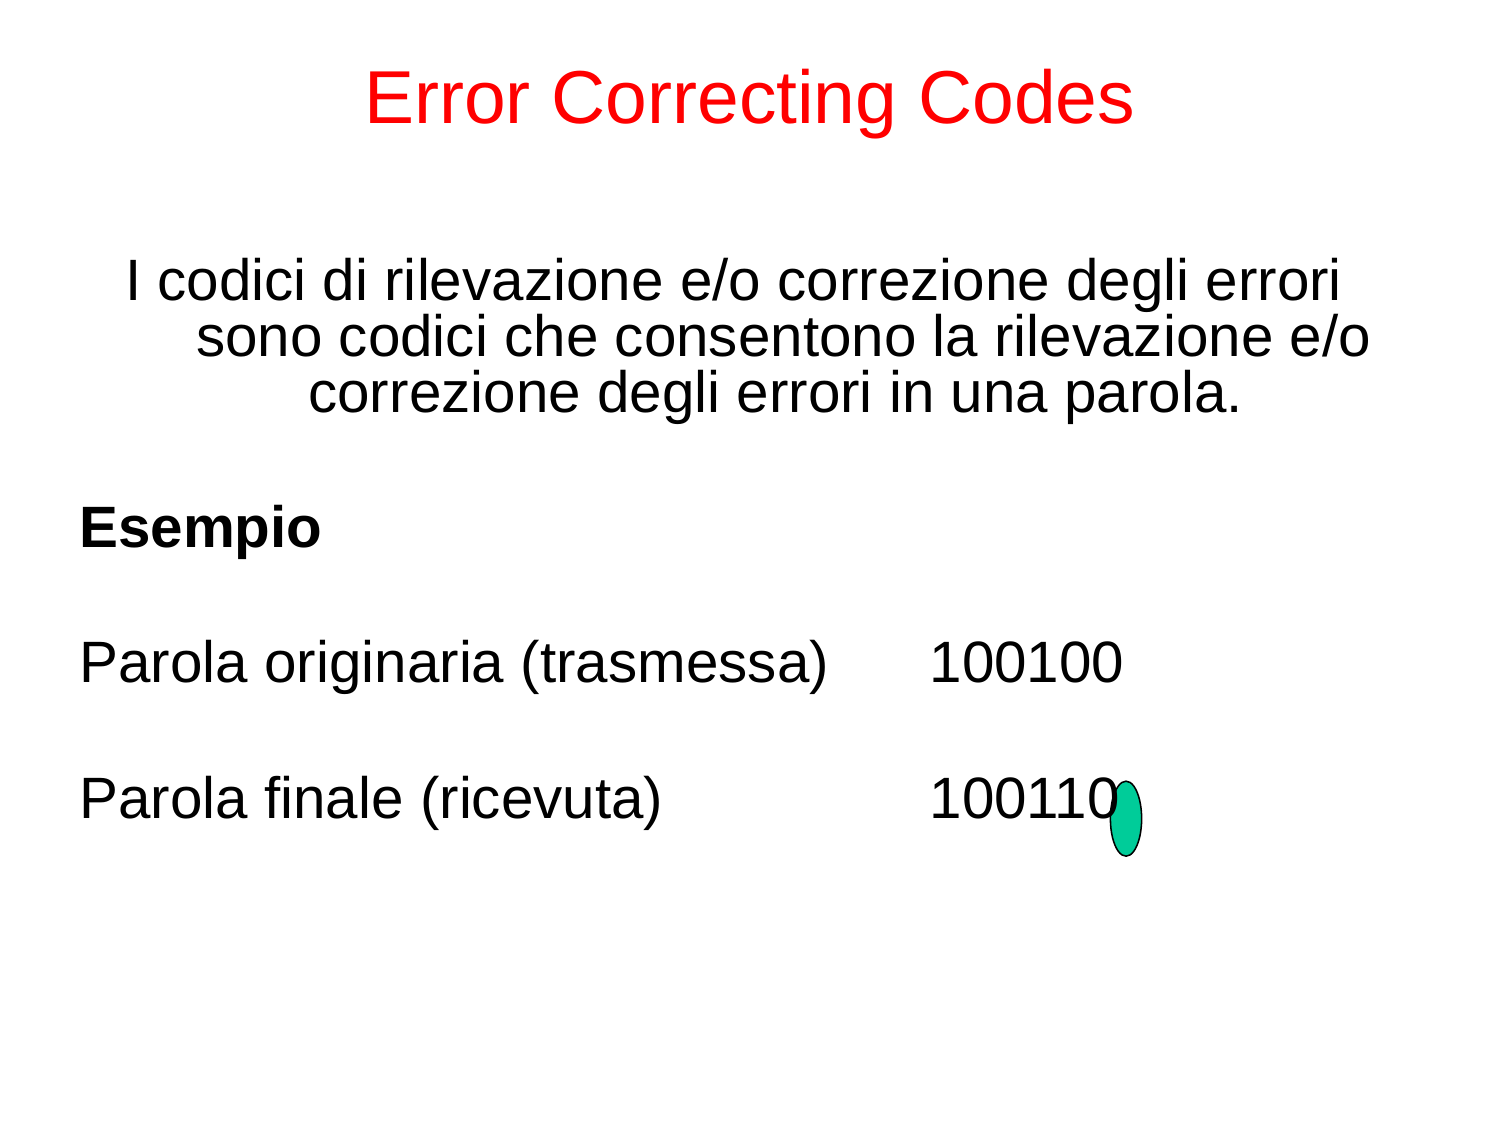

# Error Correcting Codes
I codici di rilevazione e/o correzione degli errori sono codici che consentono la rilevazione e/o correzione degli errori in una parola.

Esempio

Parola originaria (trasmessa)  	100100

Parola finale (ricevuta)  		100110